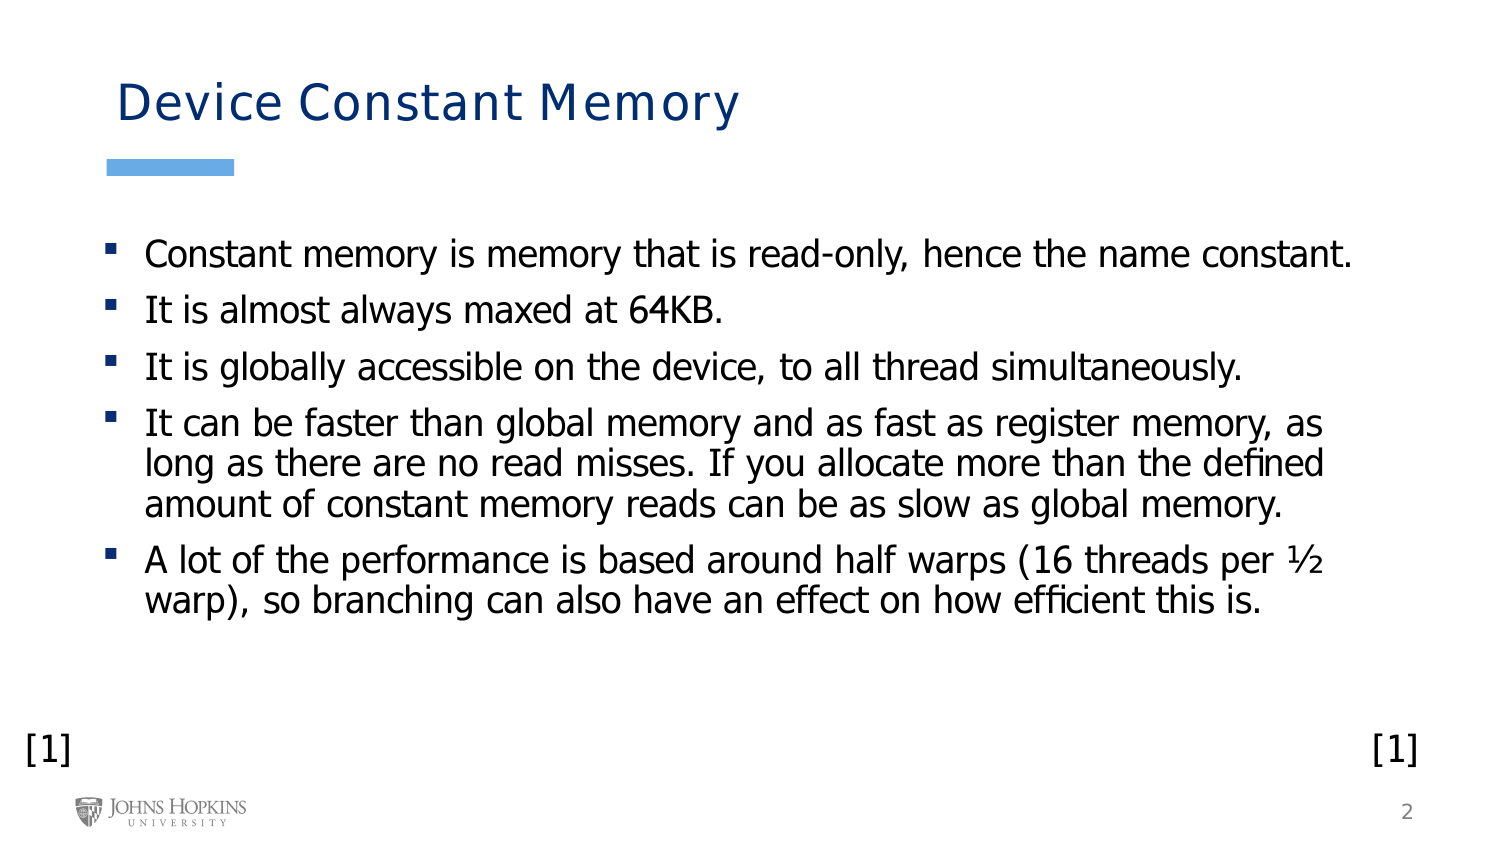

Device Constant Memory

Constant memory is memory that is read-only, hence the name constant.
It is almost always maxed at 64KB.
It is globally accessible on the device, to all thread simultaneously.
It can be faster than global memory and as fast as register memory, as long as there are no read misses. If you allocate more than the defined amount of constant memory reads can be as slow as global memory.
A lot of the performance is based around half warps (16 threads per ½ warp), so branching can also have an effect on how efficient this is.
[1]
[1]